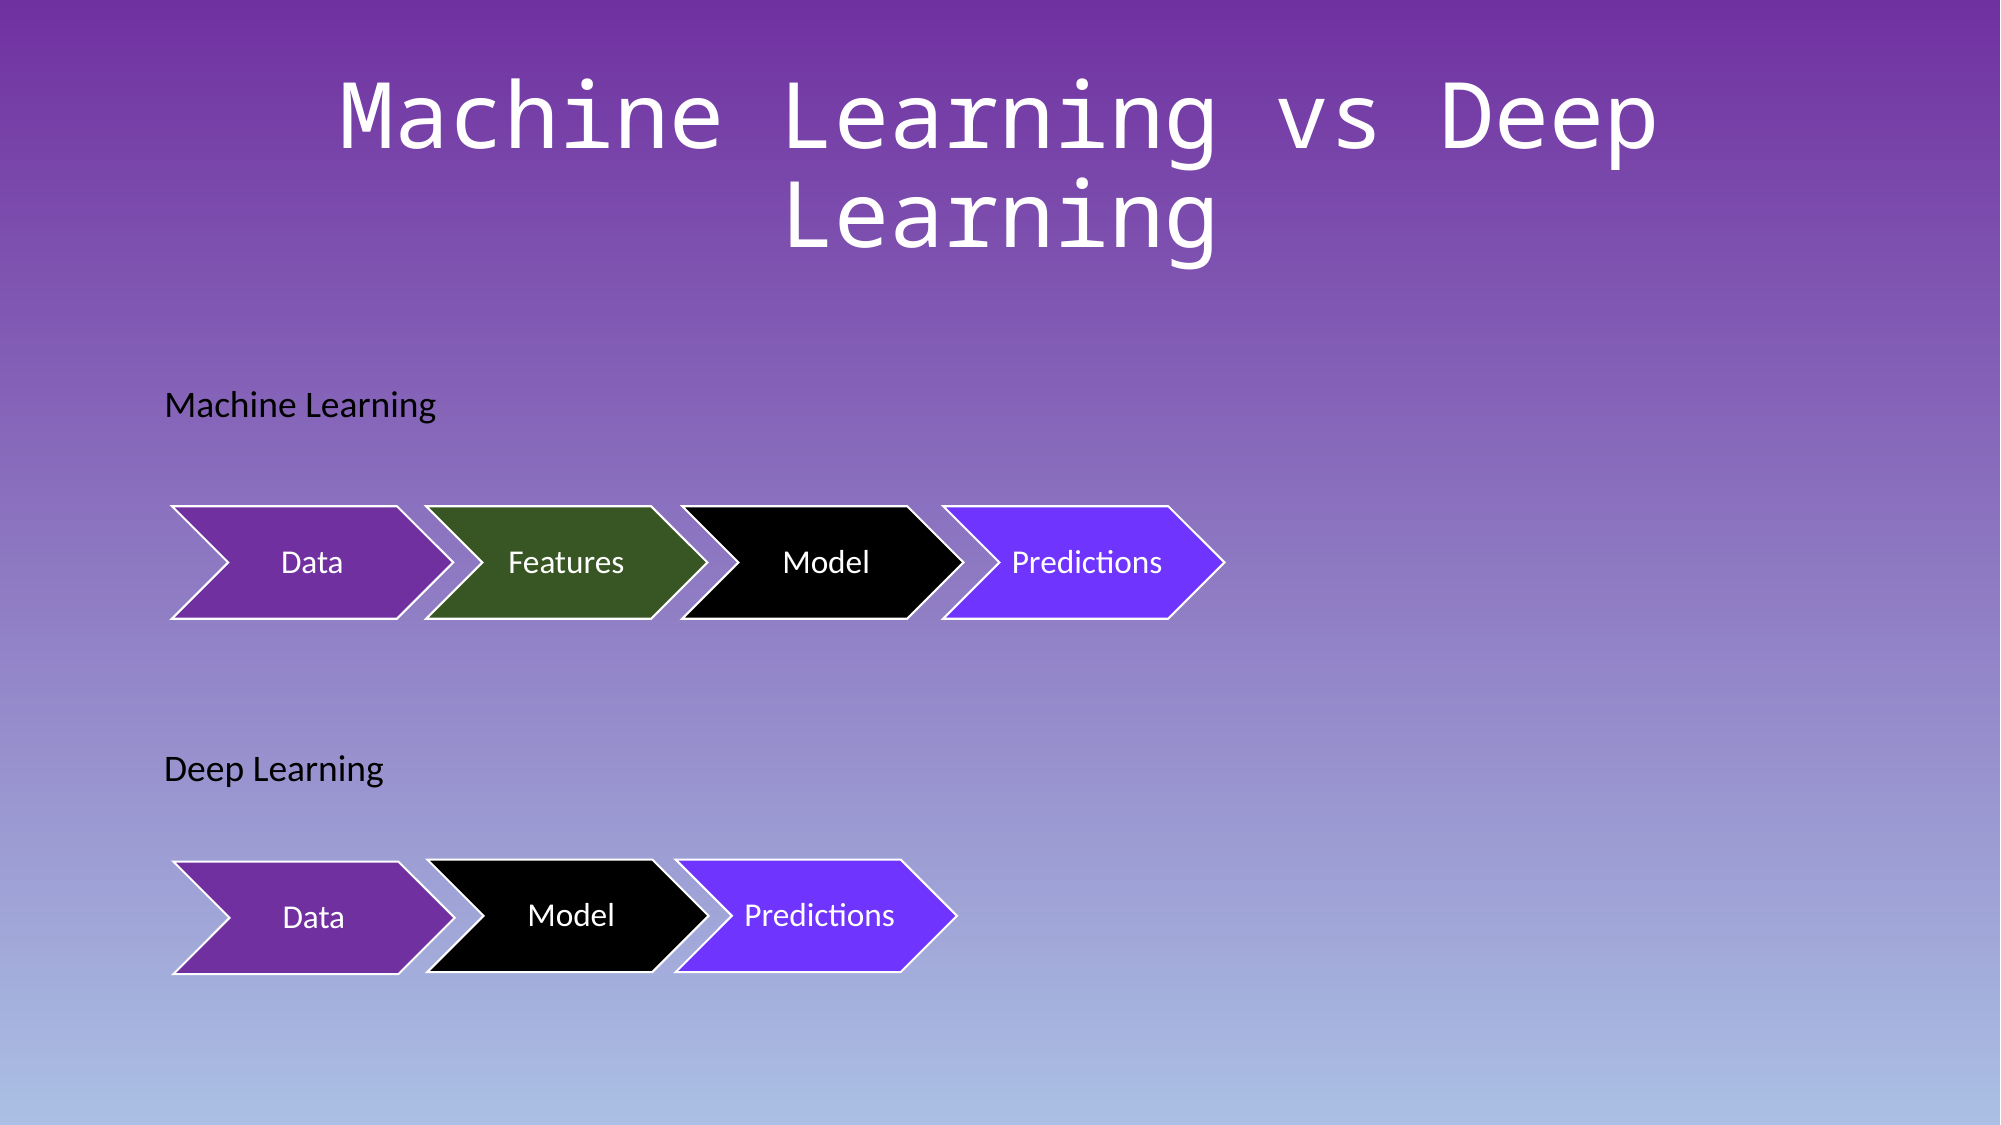

# Machine Learning vs Deep Learning
Data
Model
Predictions
Data
Model
Predictions
Features
Machine Learning
Deep Learning